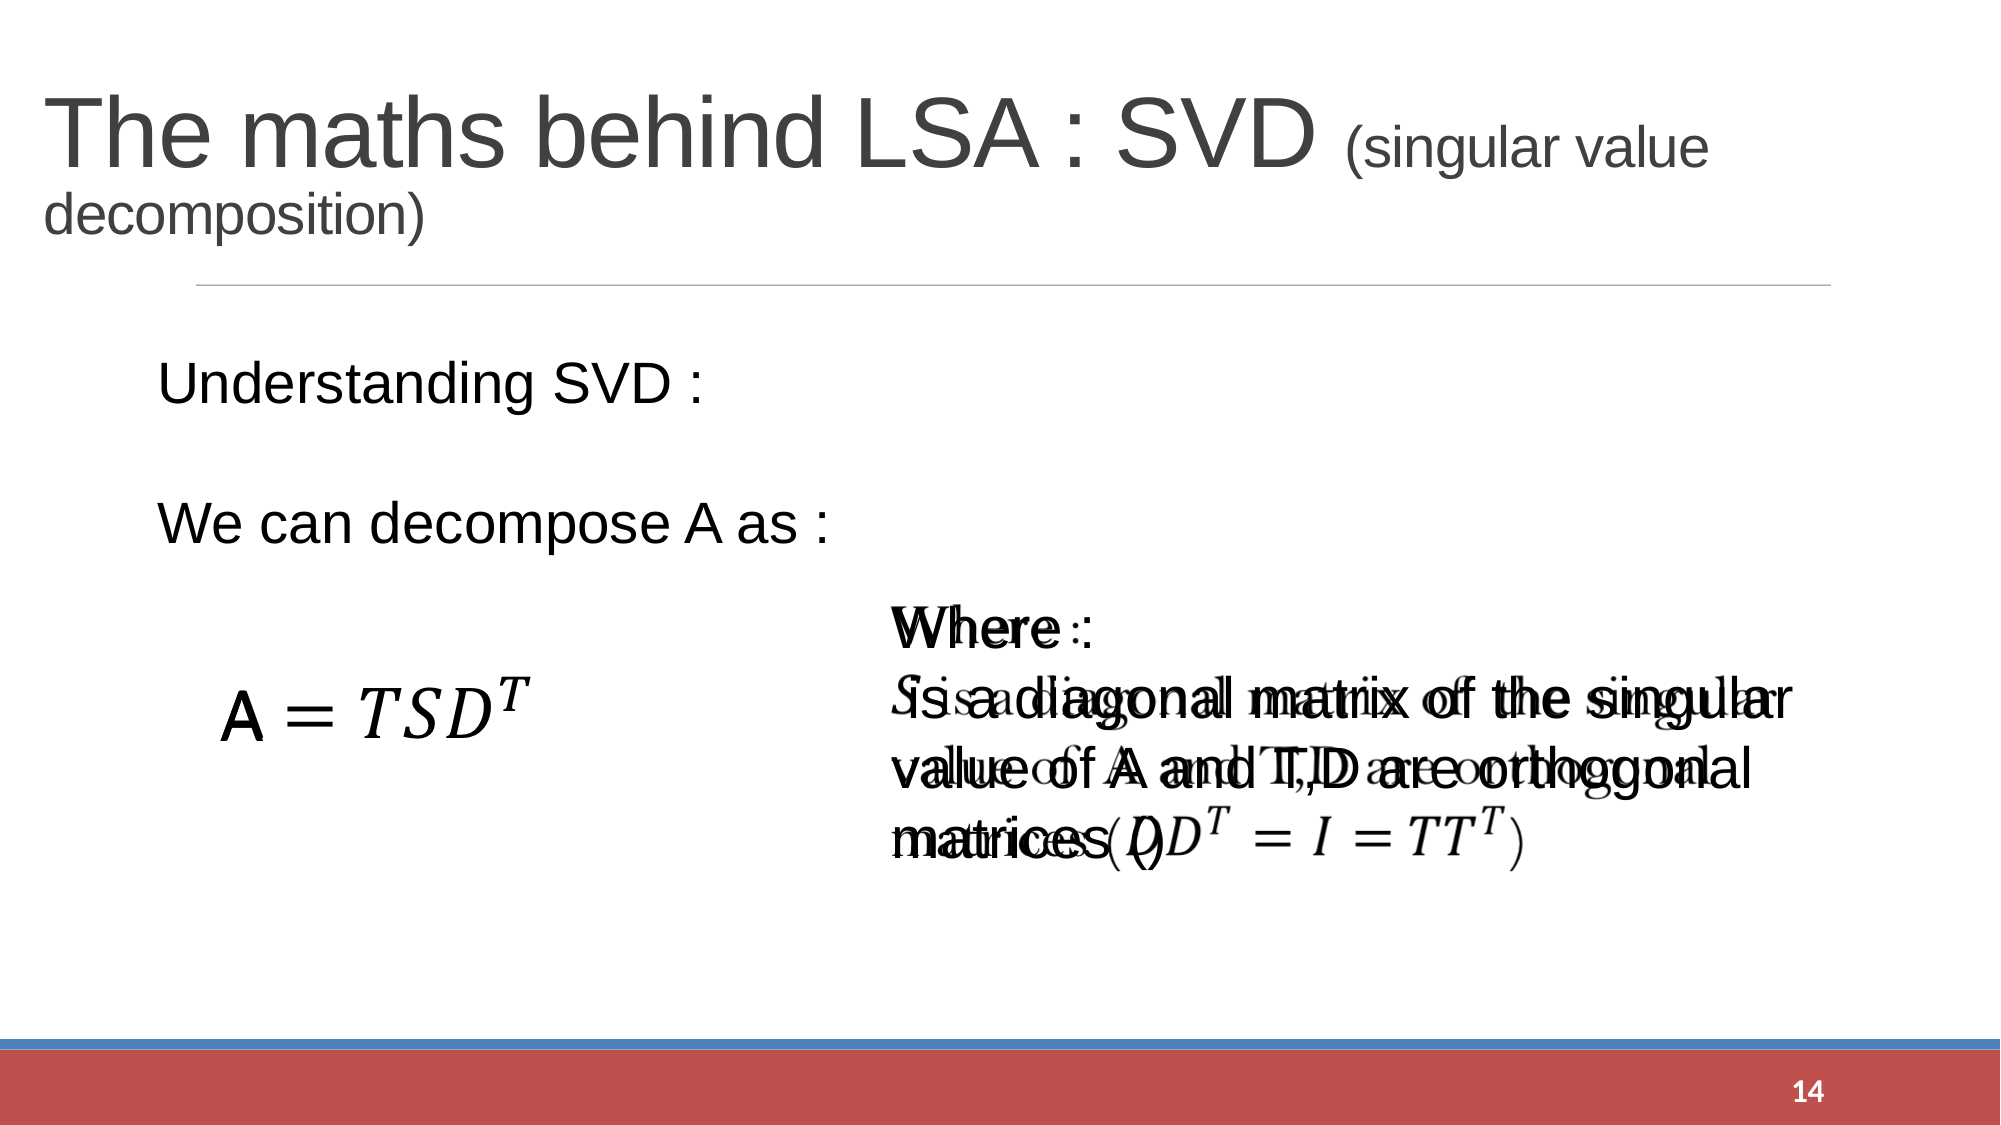

The maths behind LSA : SVD (singular value decomposition)
Understanding SVD :

We can decompose A as :
Where :
 is a diagonal matrix of the singular value of A and T,D are orthogonal matrices ()

A

14